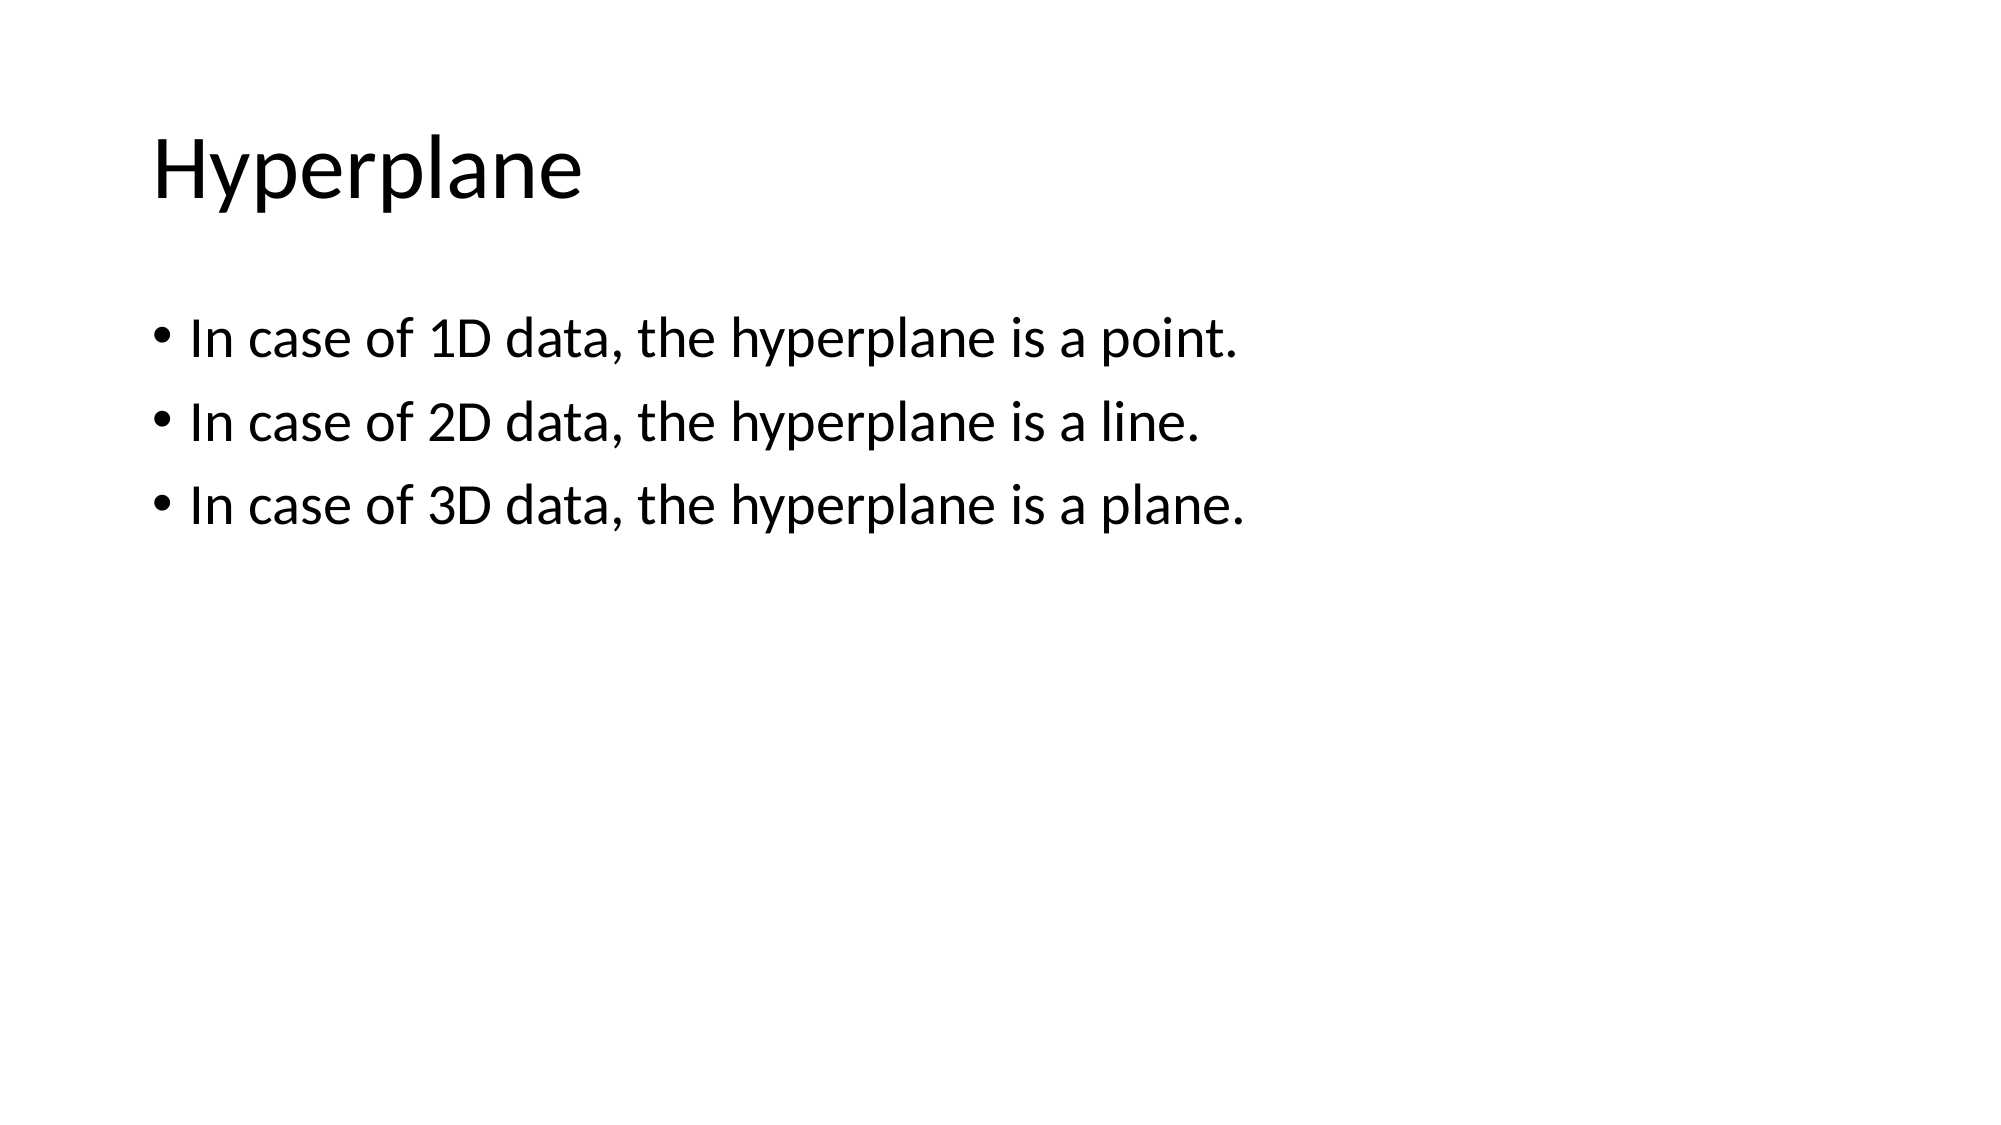

# Hyperplane
In case of 1D data, the hyperplane is a point.
In case of 2D data, the hyperplane is a line.
In case of 3D data, the hyperplane is a plane.